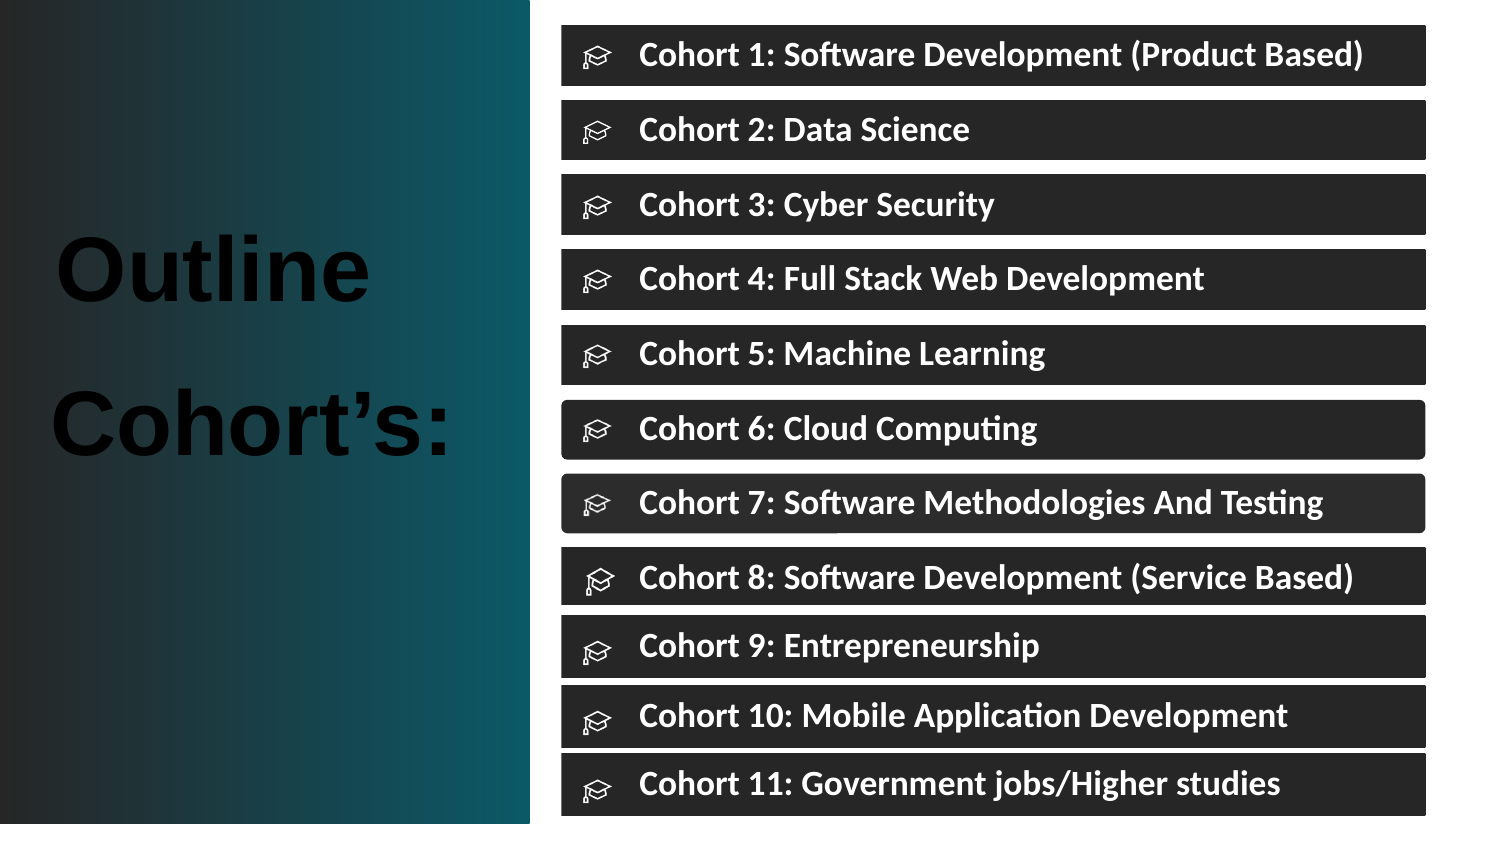

# Outline Cohort’s:

Cohort 1: Software Development (Product Based)

Cohort 2: Data Science

Cohort 3: Cyber Security

Cohort 4: Full Stack Web Development

Cohort 5: Machine Learning

Cohort 6: Cloud Computing

Cohort 7: Software Methodologies And Testing

Cohort 8: Software Development (Service Based)

Cohort 9: Entrepreneurship

Cohort 10: Mobile Application Development

Cohort 11: Government jobs/Higher studies